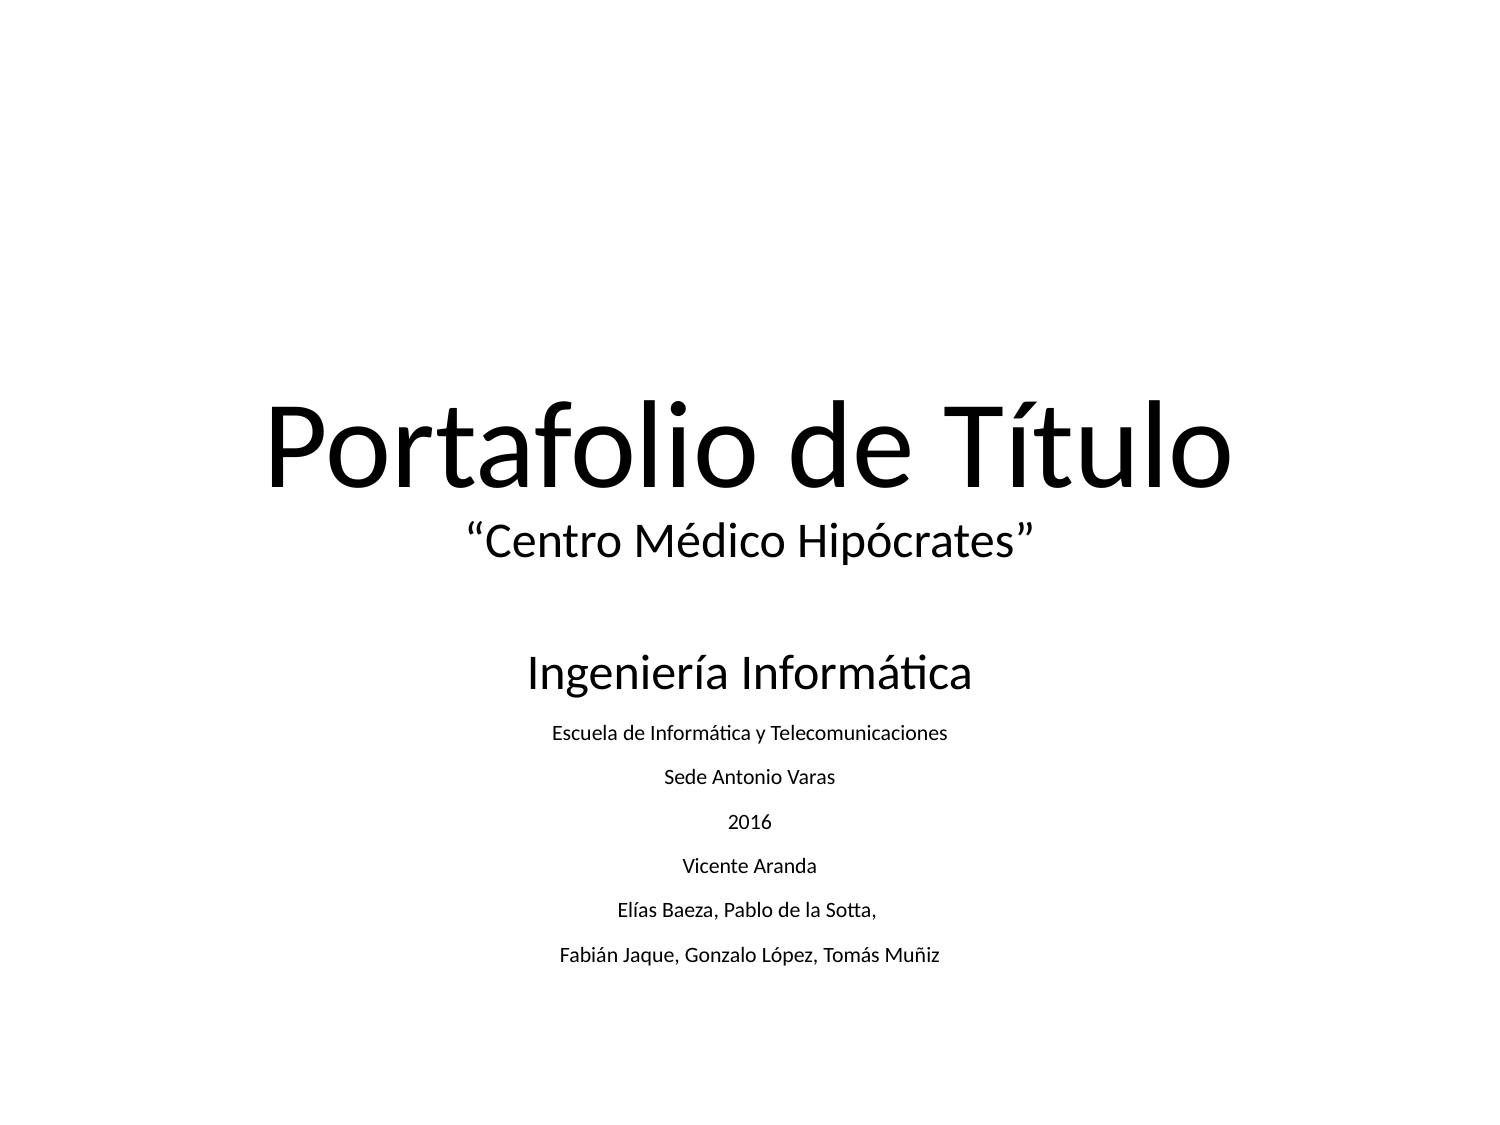

# Portafolio de Título “Centro Médico Hipócrates”
Ingeniería Informática
Escuela de Informática y Telecomunicaciones
Sede Antonio Varas
2016
Vicente Aranda
Elías Baeza, Pablo de la Sotta,
Fabián Jaque, Gonzalo López, Tomás Muñiz